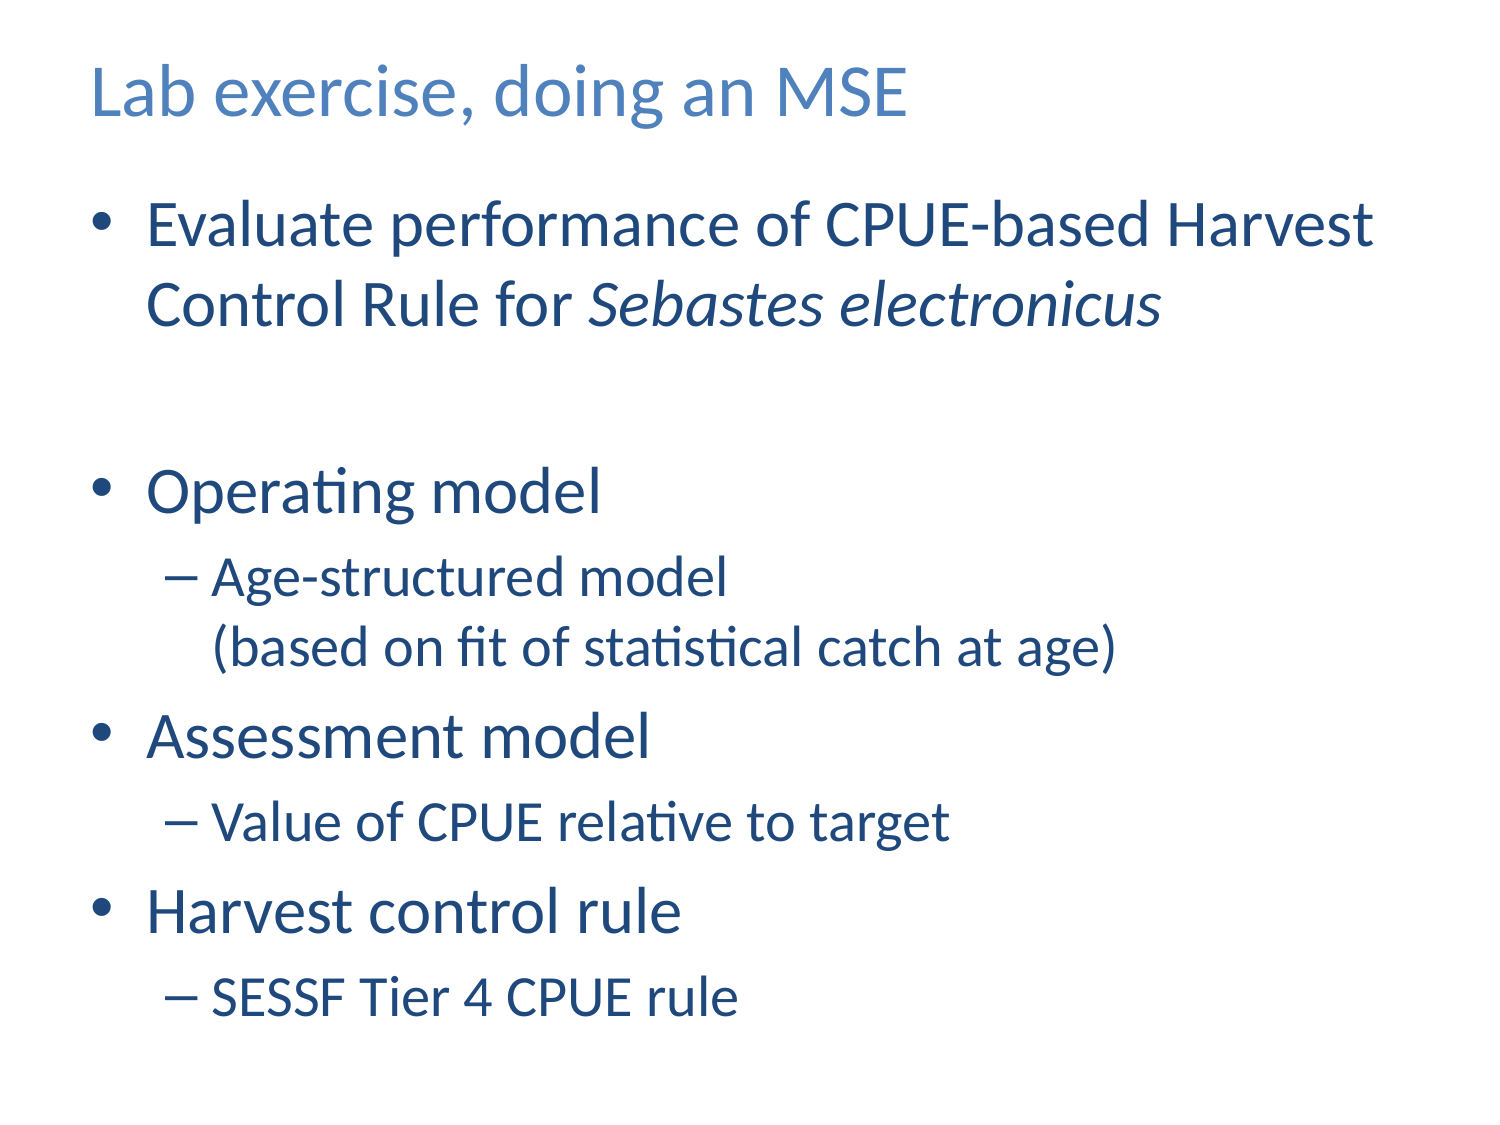

# Lab exercise, doing an MSE
Evaluate performance of CPUE-based Harvest Control Rule for Sebastes electronicus

Operating model
Age-structured model
(based on fit of statistical catch at age)
Assessment model
Value of CPUE relative to target
Harvest control rule
SESSF Tier 4 CPUE rule